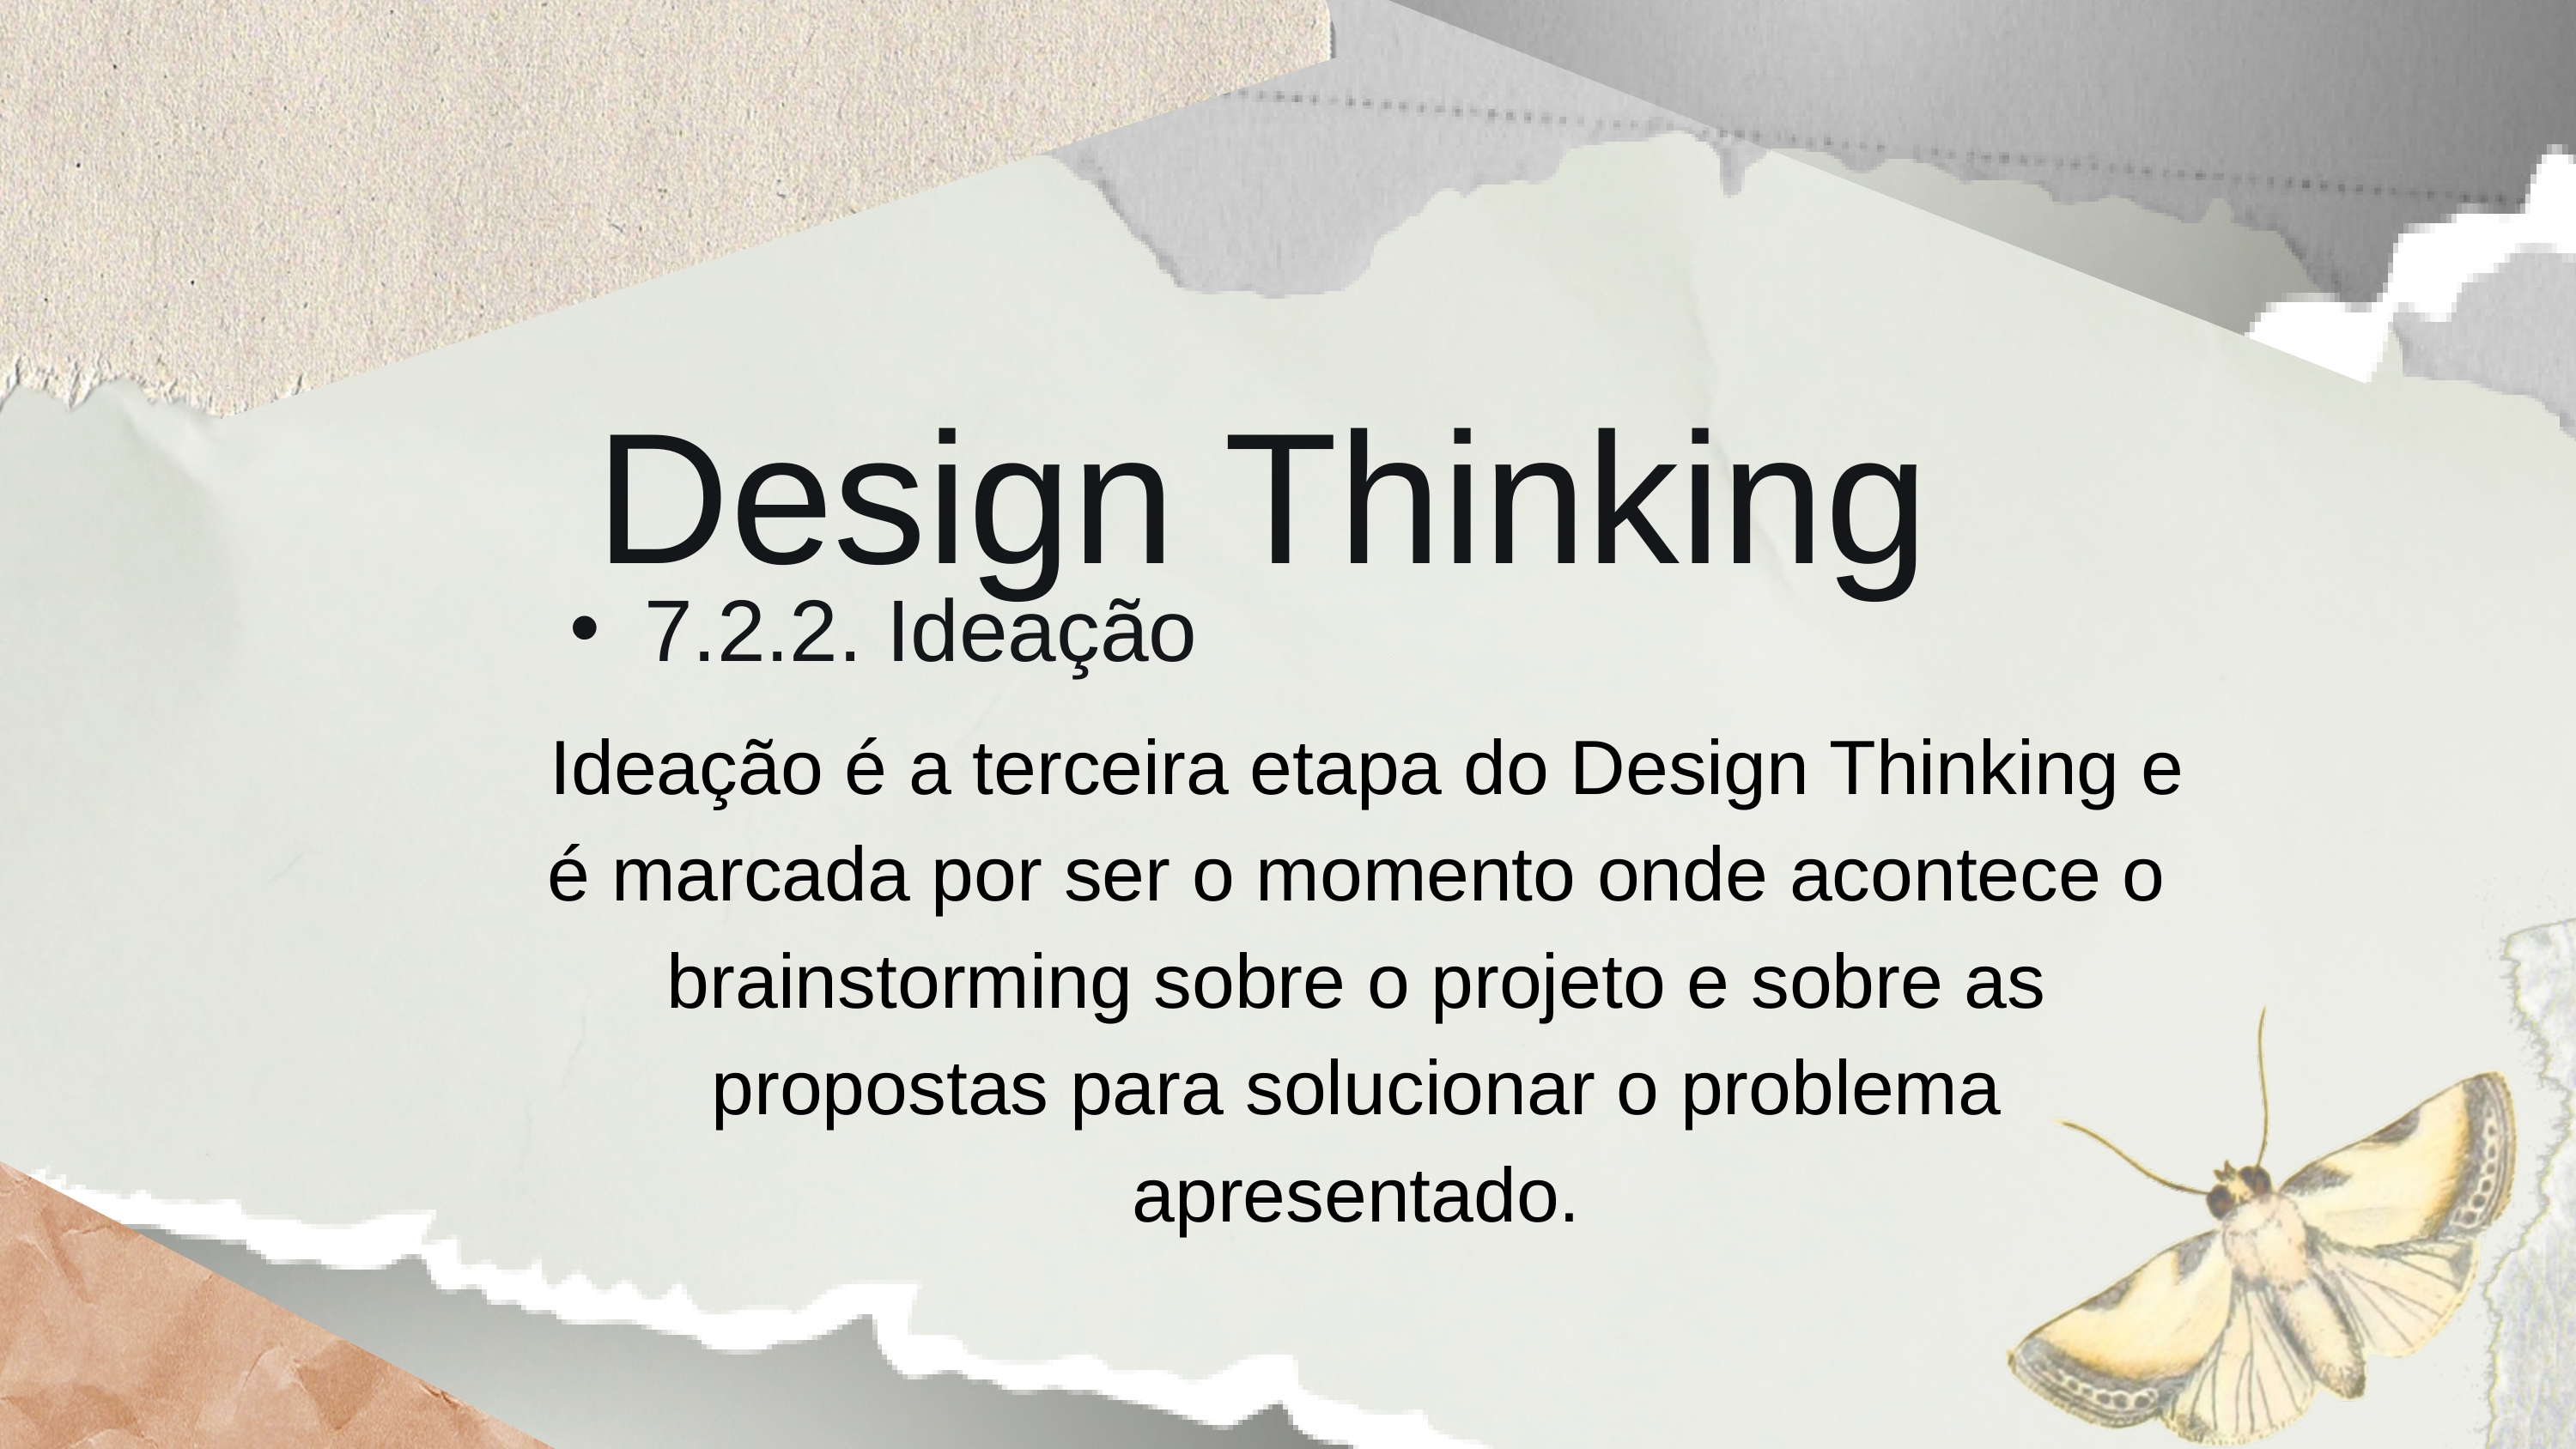

Design Thinking
7.2.2. Ideação
 Ideação é a terceira etapa do Design Thinking e é marcada por ser o momento onde acontece o brainstorming sobre o projeto e sobre as propostas para solucionar o problema apresentado.